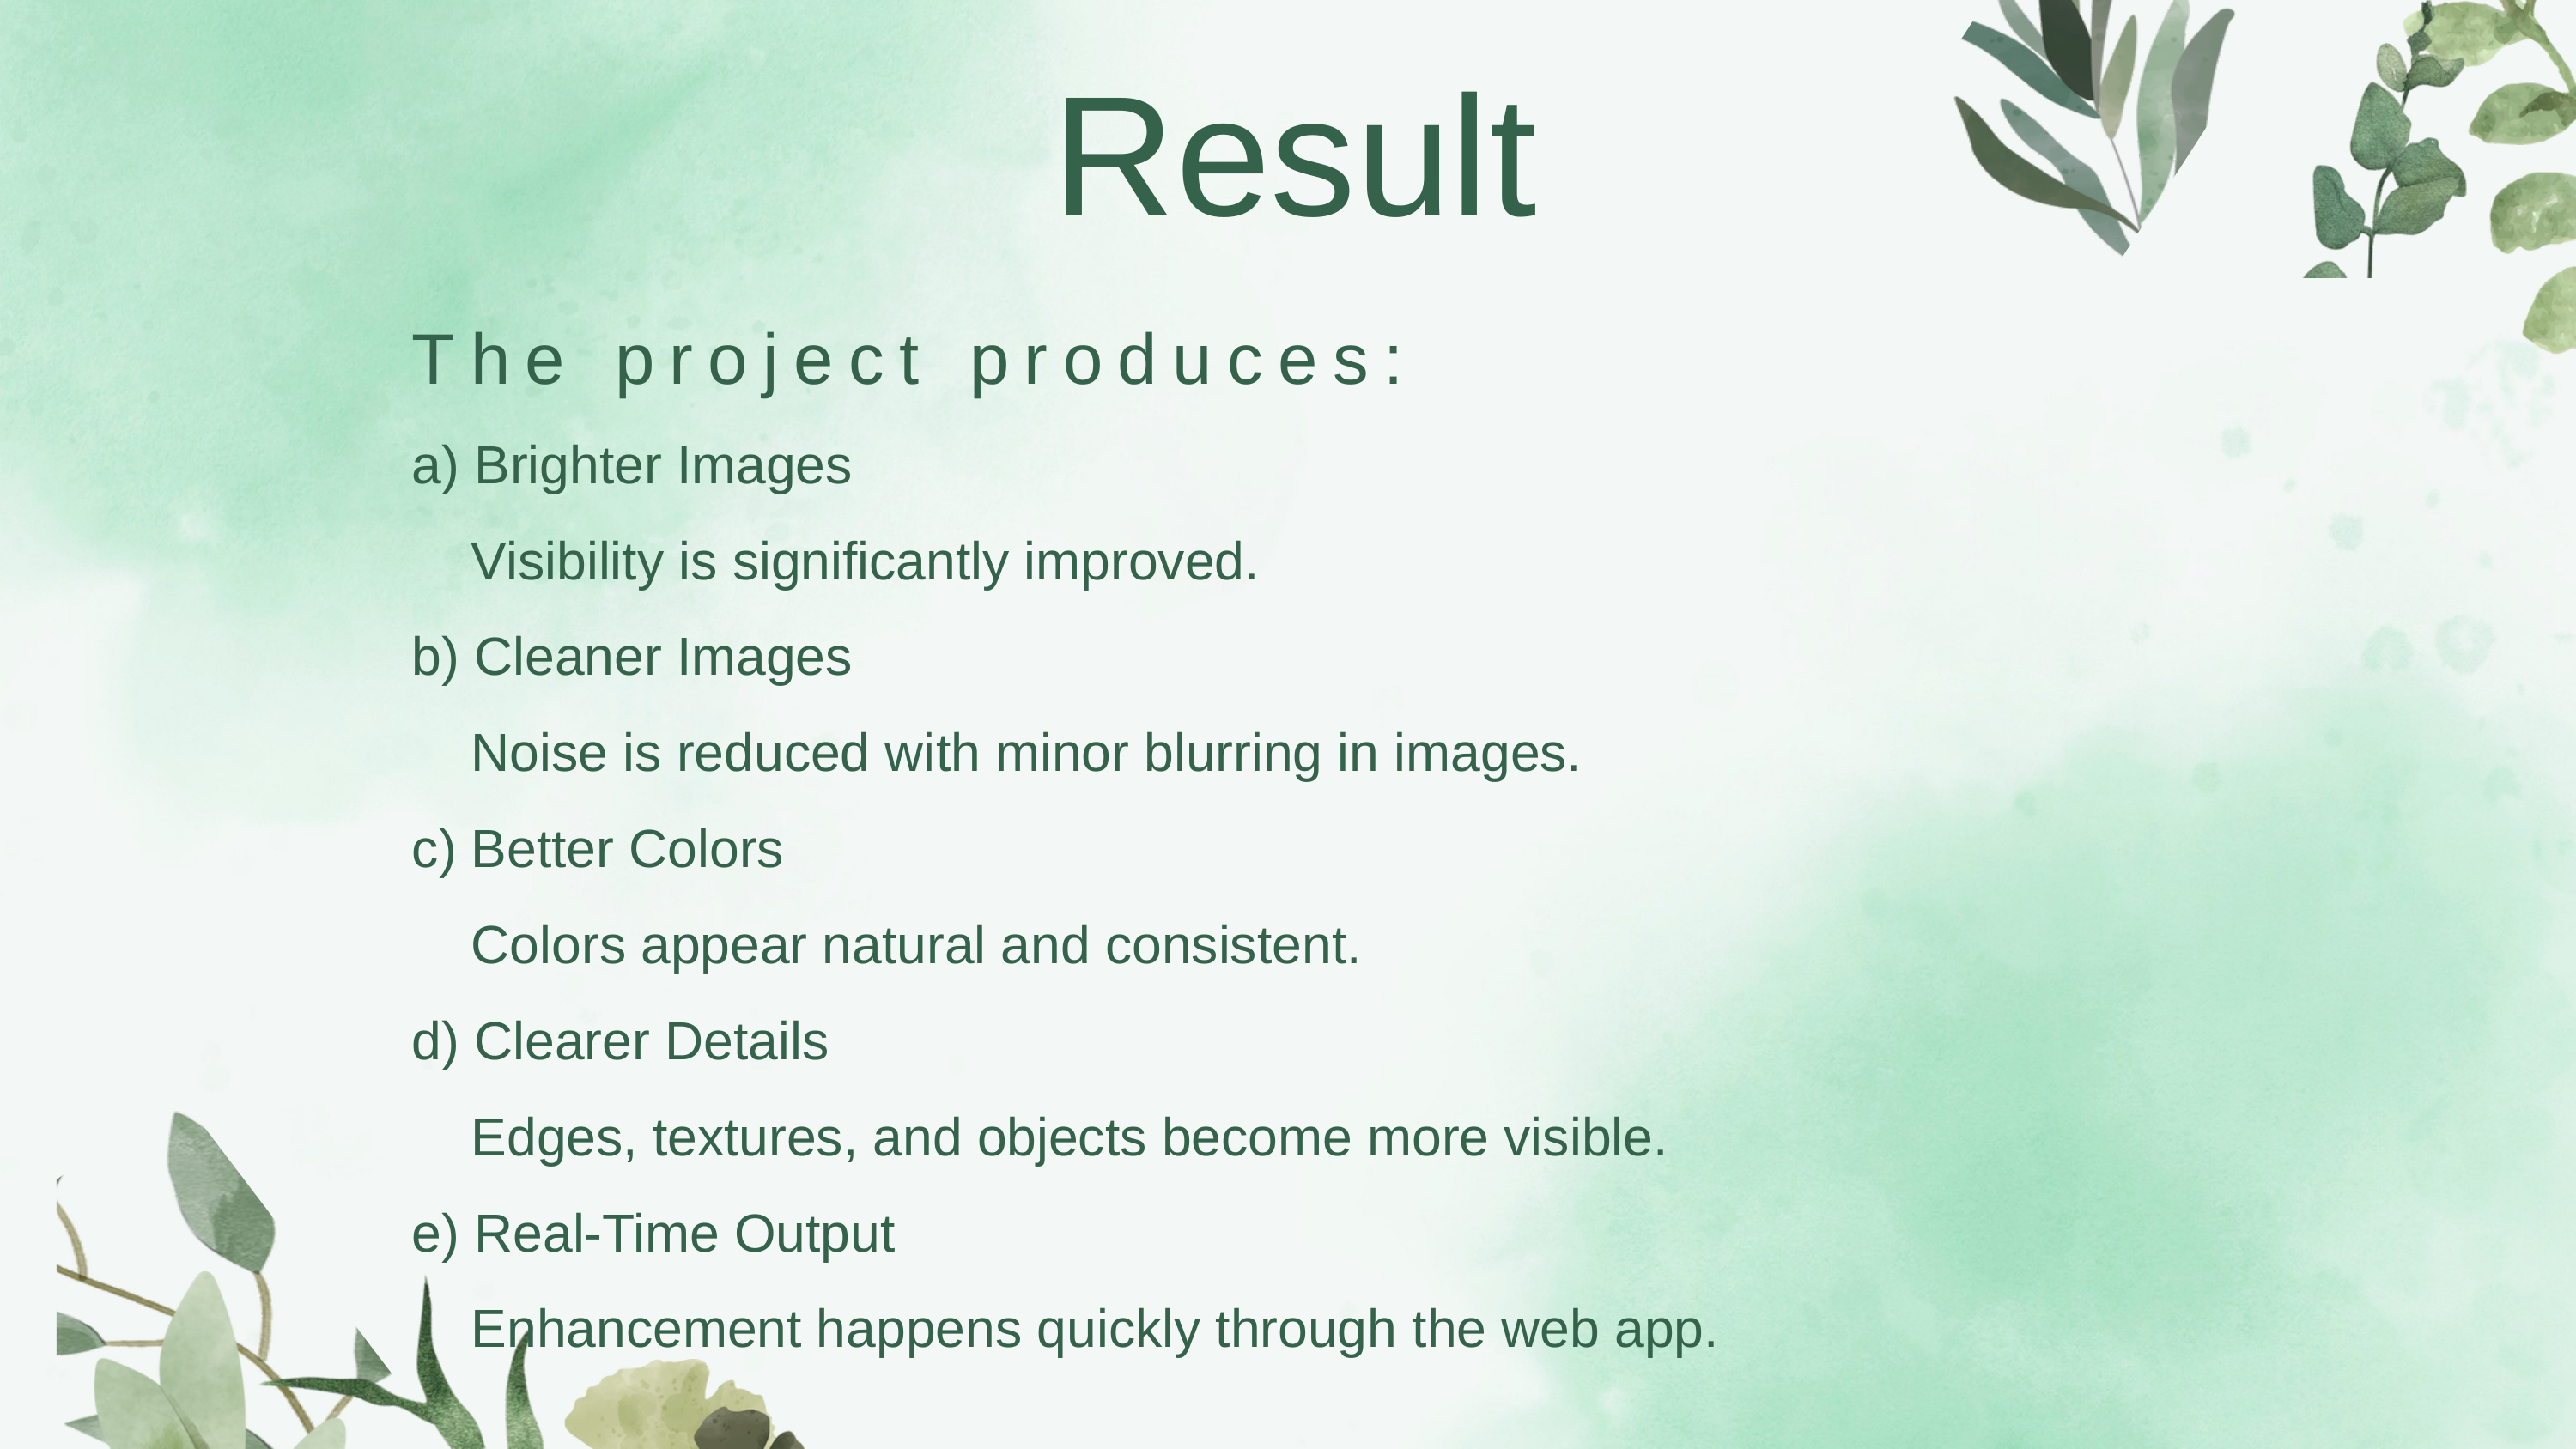

Result
The project produces:
a) Brighter Images
    Visibility is significantly improved.
b) Cleaner Images
    Noise is reduced with minor blurring in images.
c) Better Colors
    Colors appear natural and consistent.
d) Clearer Details
    Edges, textures, and objects become more visible.
e) Real-Time Output
    Enhancement happens quickly through the web app.